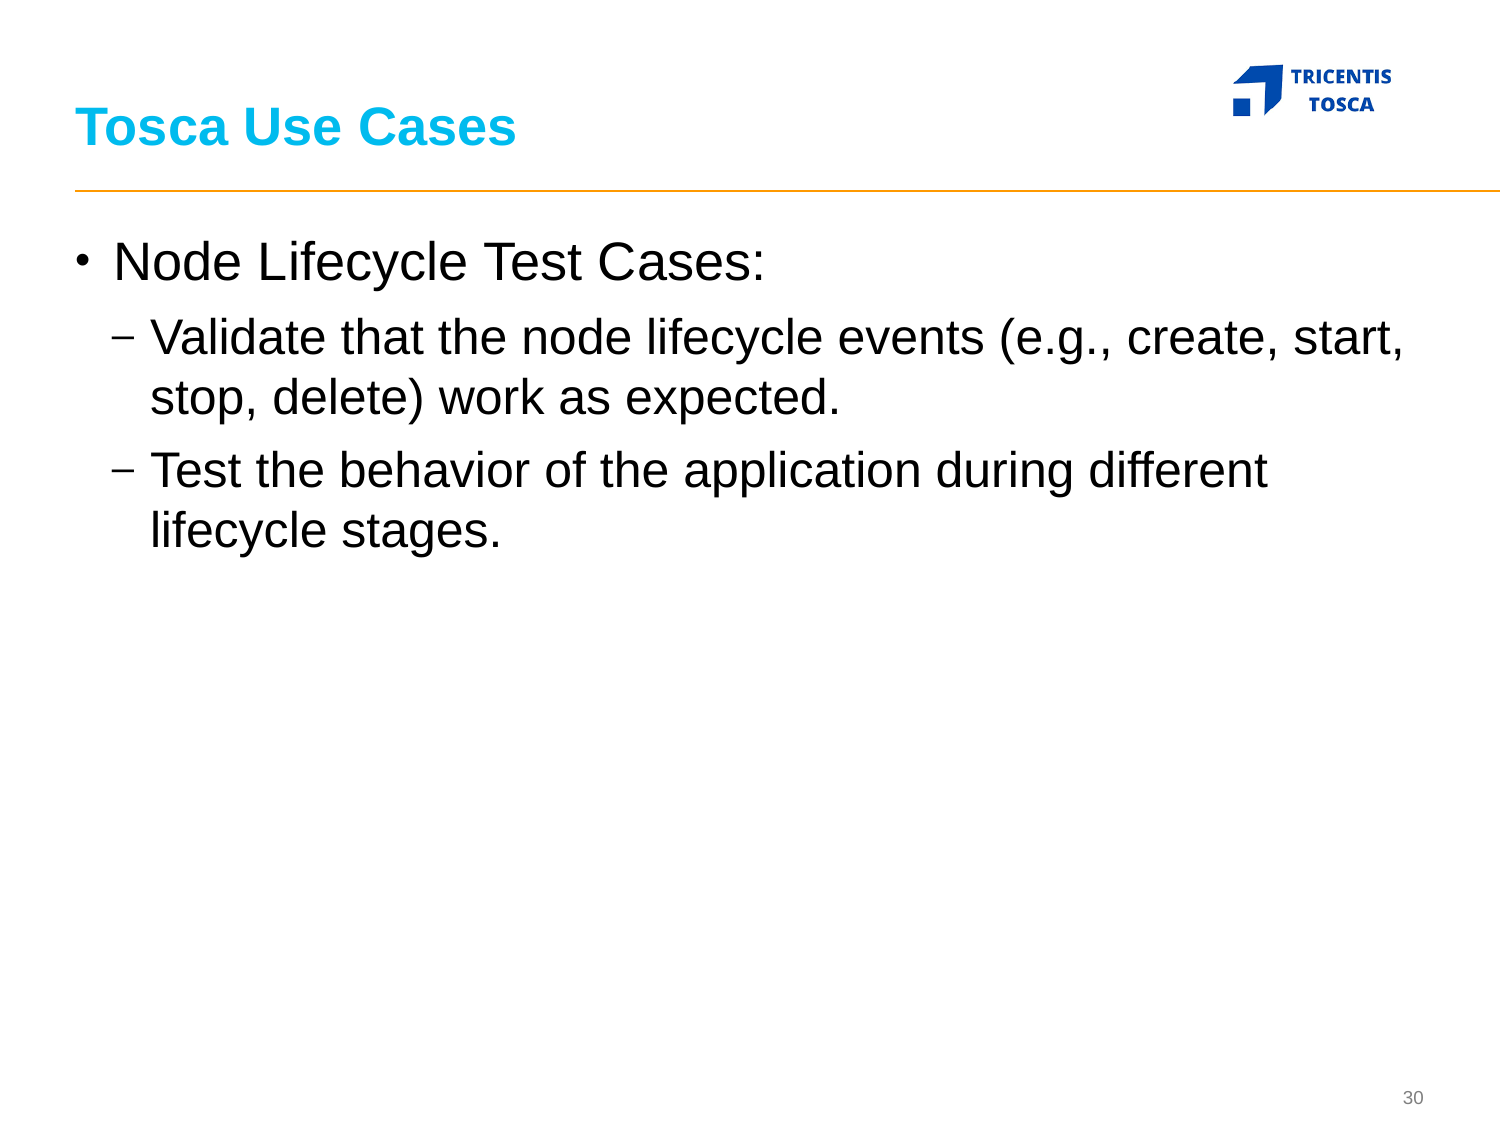

# Tosca Use Cases
Node Lifecycle Test Cases:
Validate that the node lifecycle events (e.g., create, start, stop, delete) work as expected.
Test the behavior of the application during different lifecycle stages.